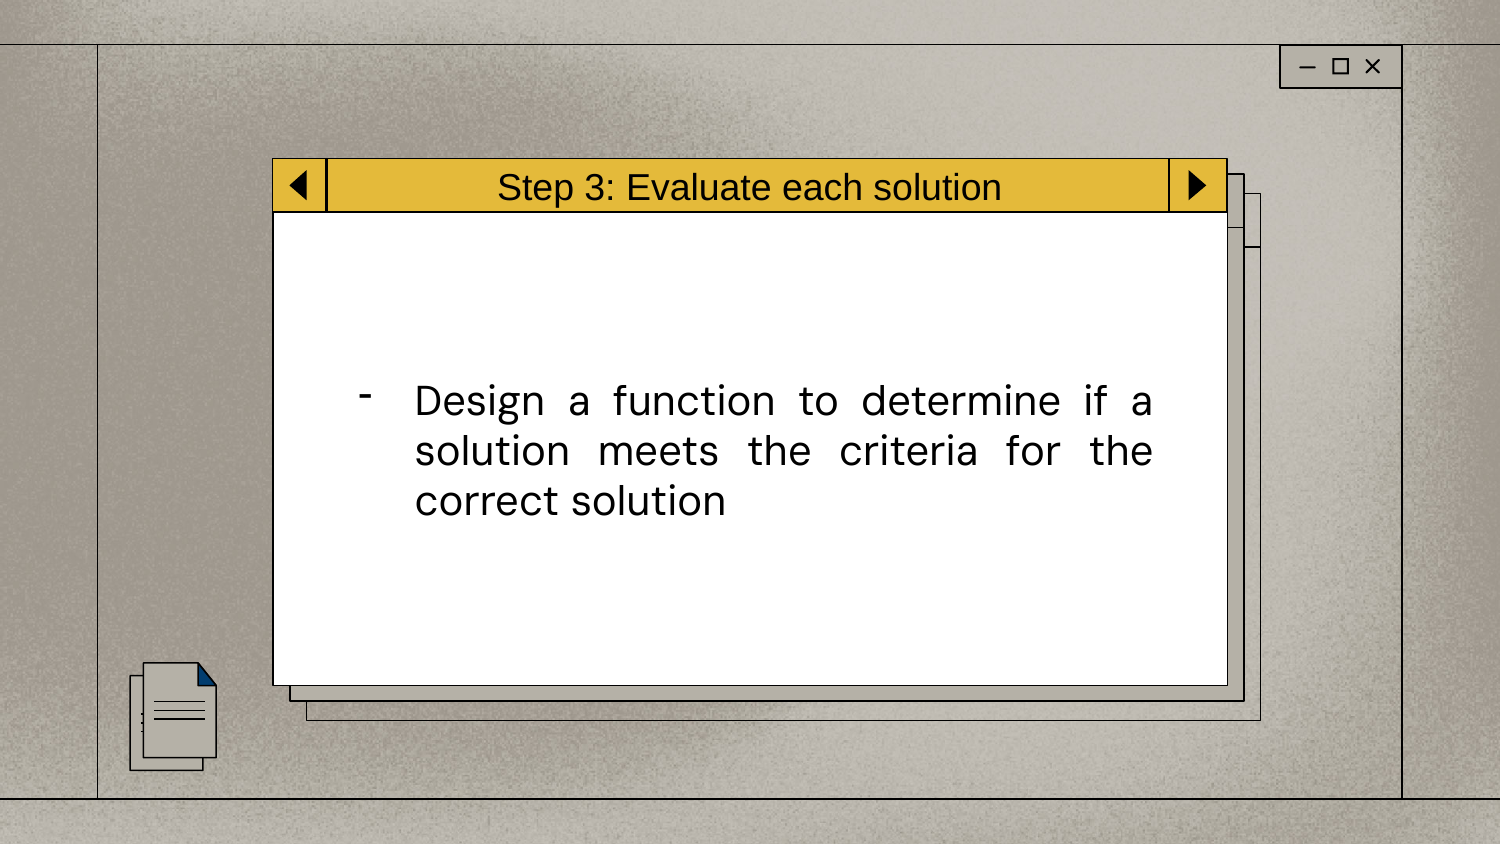

Step 3: Evaluate each solution

Design a function to determine if a solution meets the criteria for the correct solution